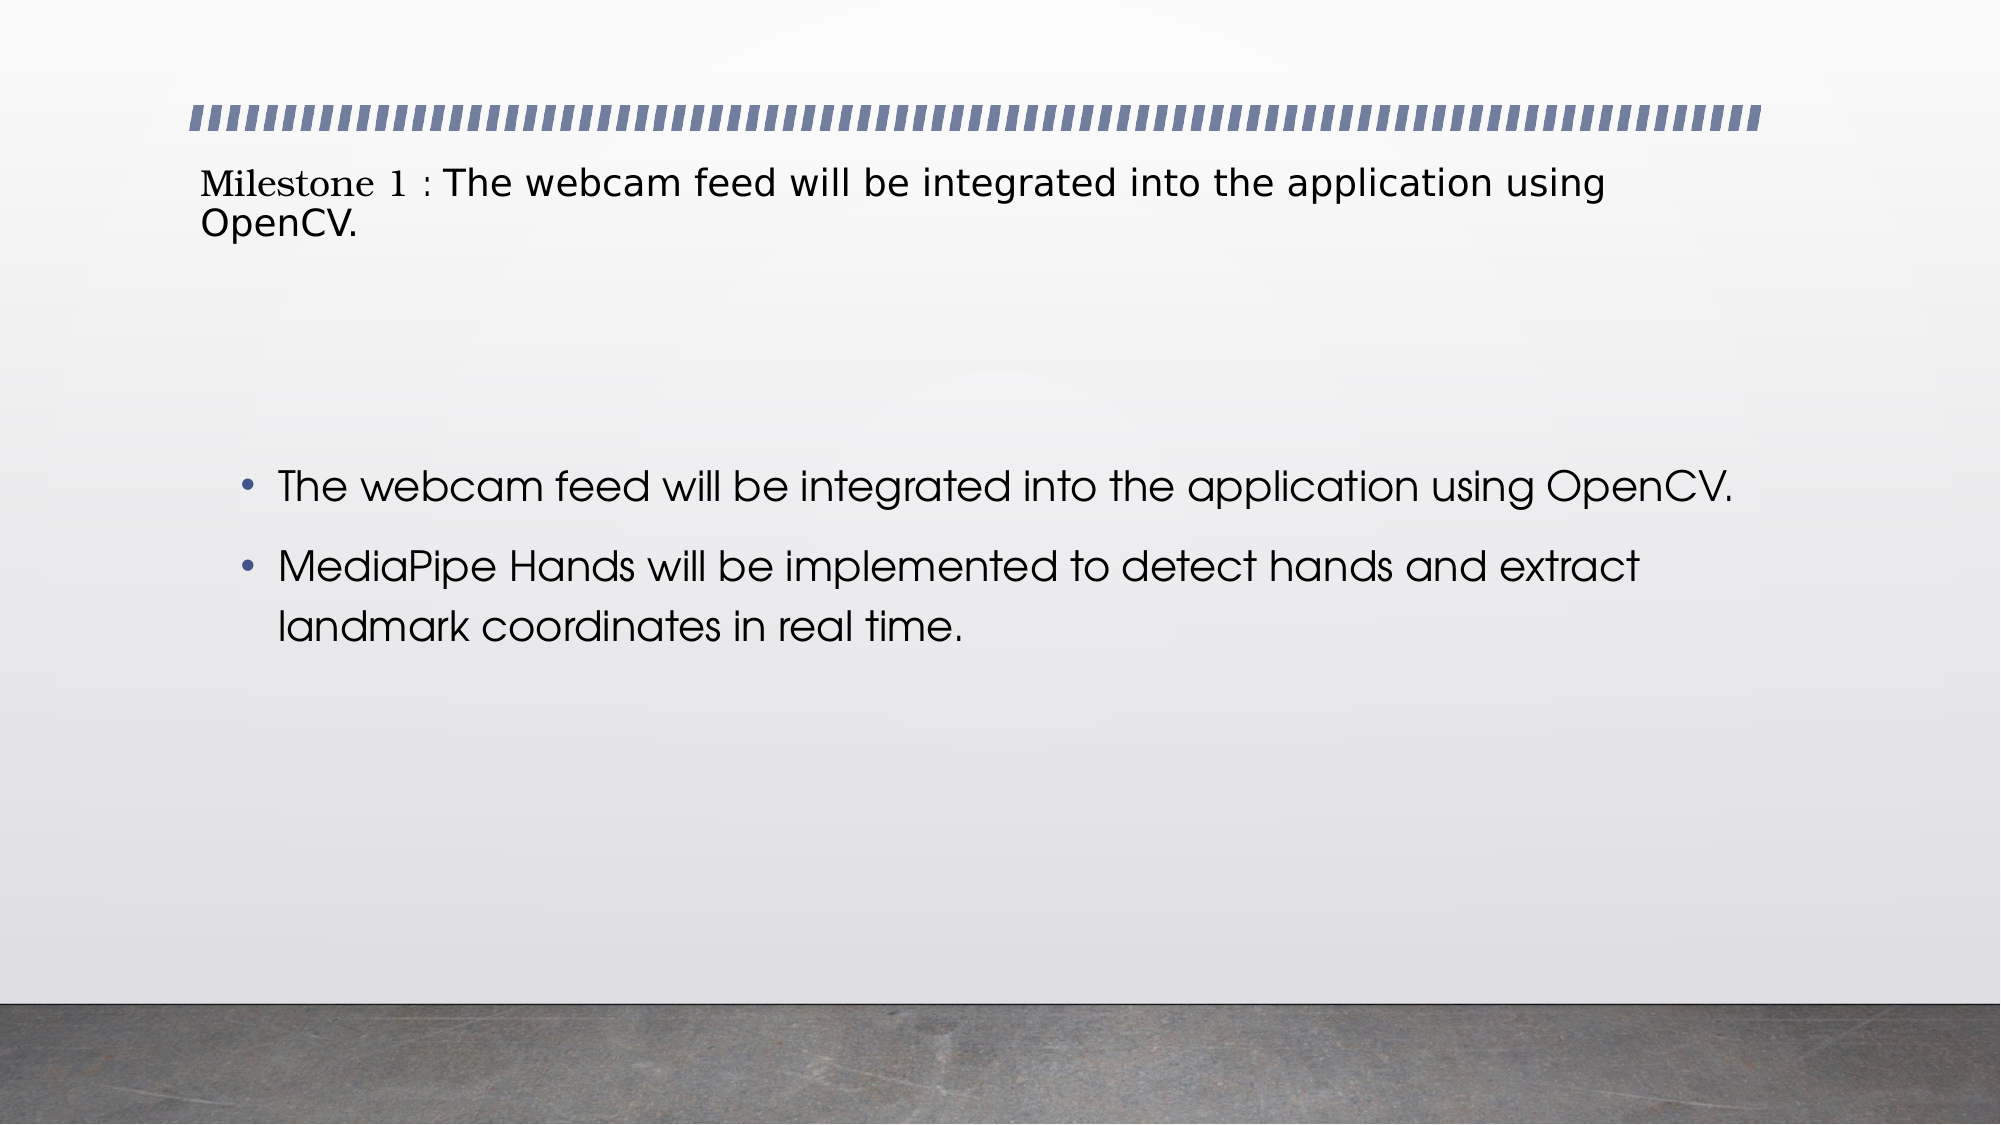

# Milestone 1 : The webcam feed will be integrated into the application using OpenCV.
The webcam feed will be integrated into the application using OpenCV.
MediaPipe Hands will be implemented to detect hands and extract landmark coordinates in real time.